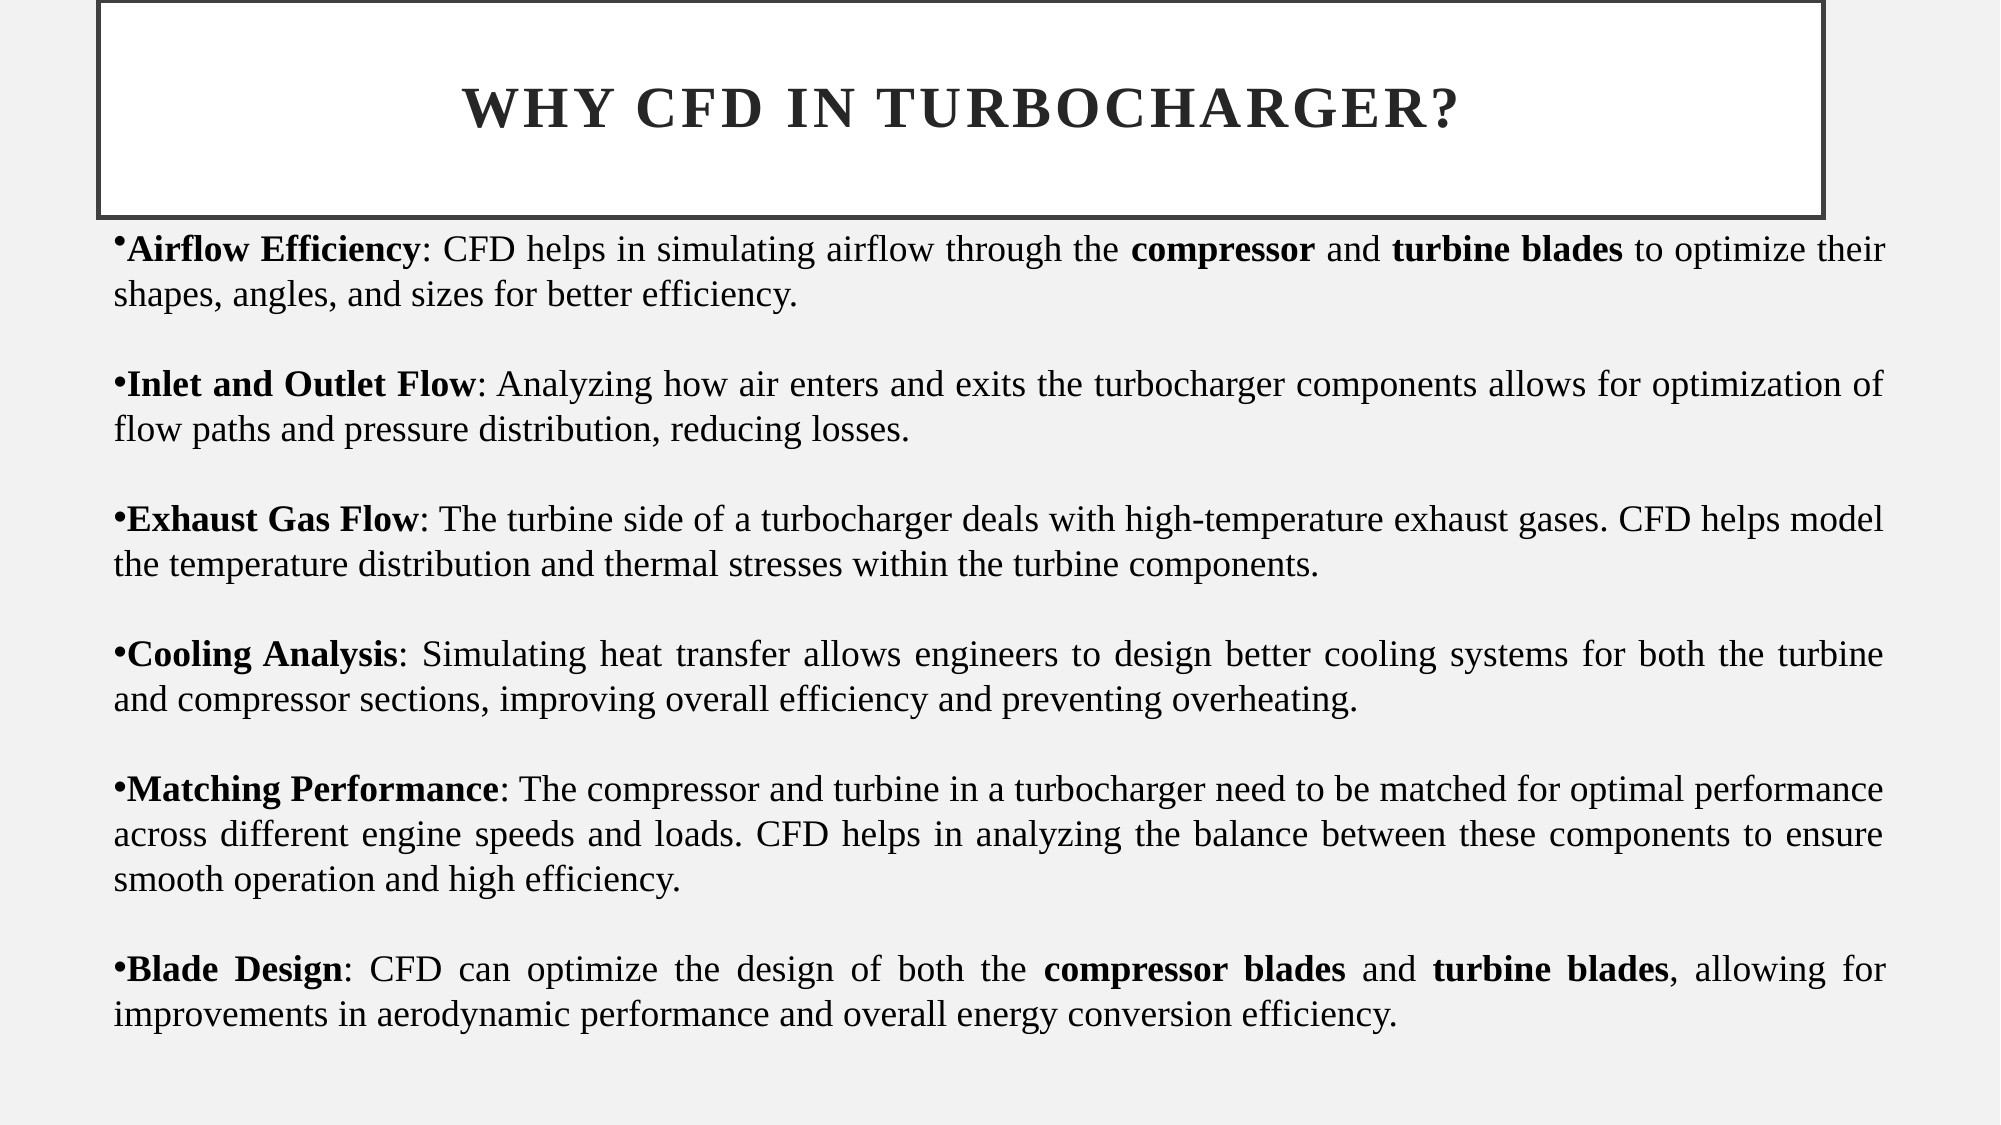

# Why CFD in turbocharger?
Airflow Efficiency: CFD helps in simulating airflow through the compressor and turbine blades to optimize their shapes, angles, and sizes for better efficiency.

Inlet and Outlet Flow: Analyzing how air enters and exits the turbocharger components allows for optimization of flow paths and pressure distribution, reducing losses.

Exhaust Gas Flow: The turbine side of a turbocharger deals with high-temperature exhaust gases. CFD helps model the temperature distribution and thermal stresses within the turbine components.

Cooling Analysis: Simulating heat transfer allows engineers to design better cooling systems for both the turbine and compressor sections, improving overall efficiency and preventing overheating.

Matching Performance: The compressor and turbine in a turbocharger need to be matched for optimal performance across different engine speeds and loads. CFD helps in analyzing the balance between these components to ensure smooth operation and high efficiency.

Blade Design: CFD can optimize the design of both the compressor blades and turbine blades, allowing for improvements in aerodynamic performance and overall energy conversion efficiency.